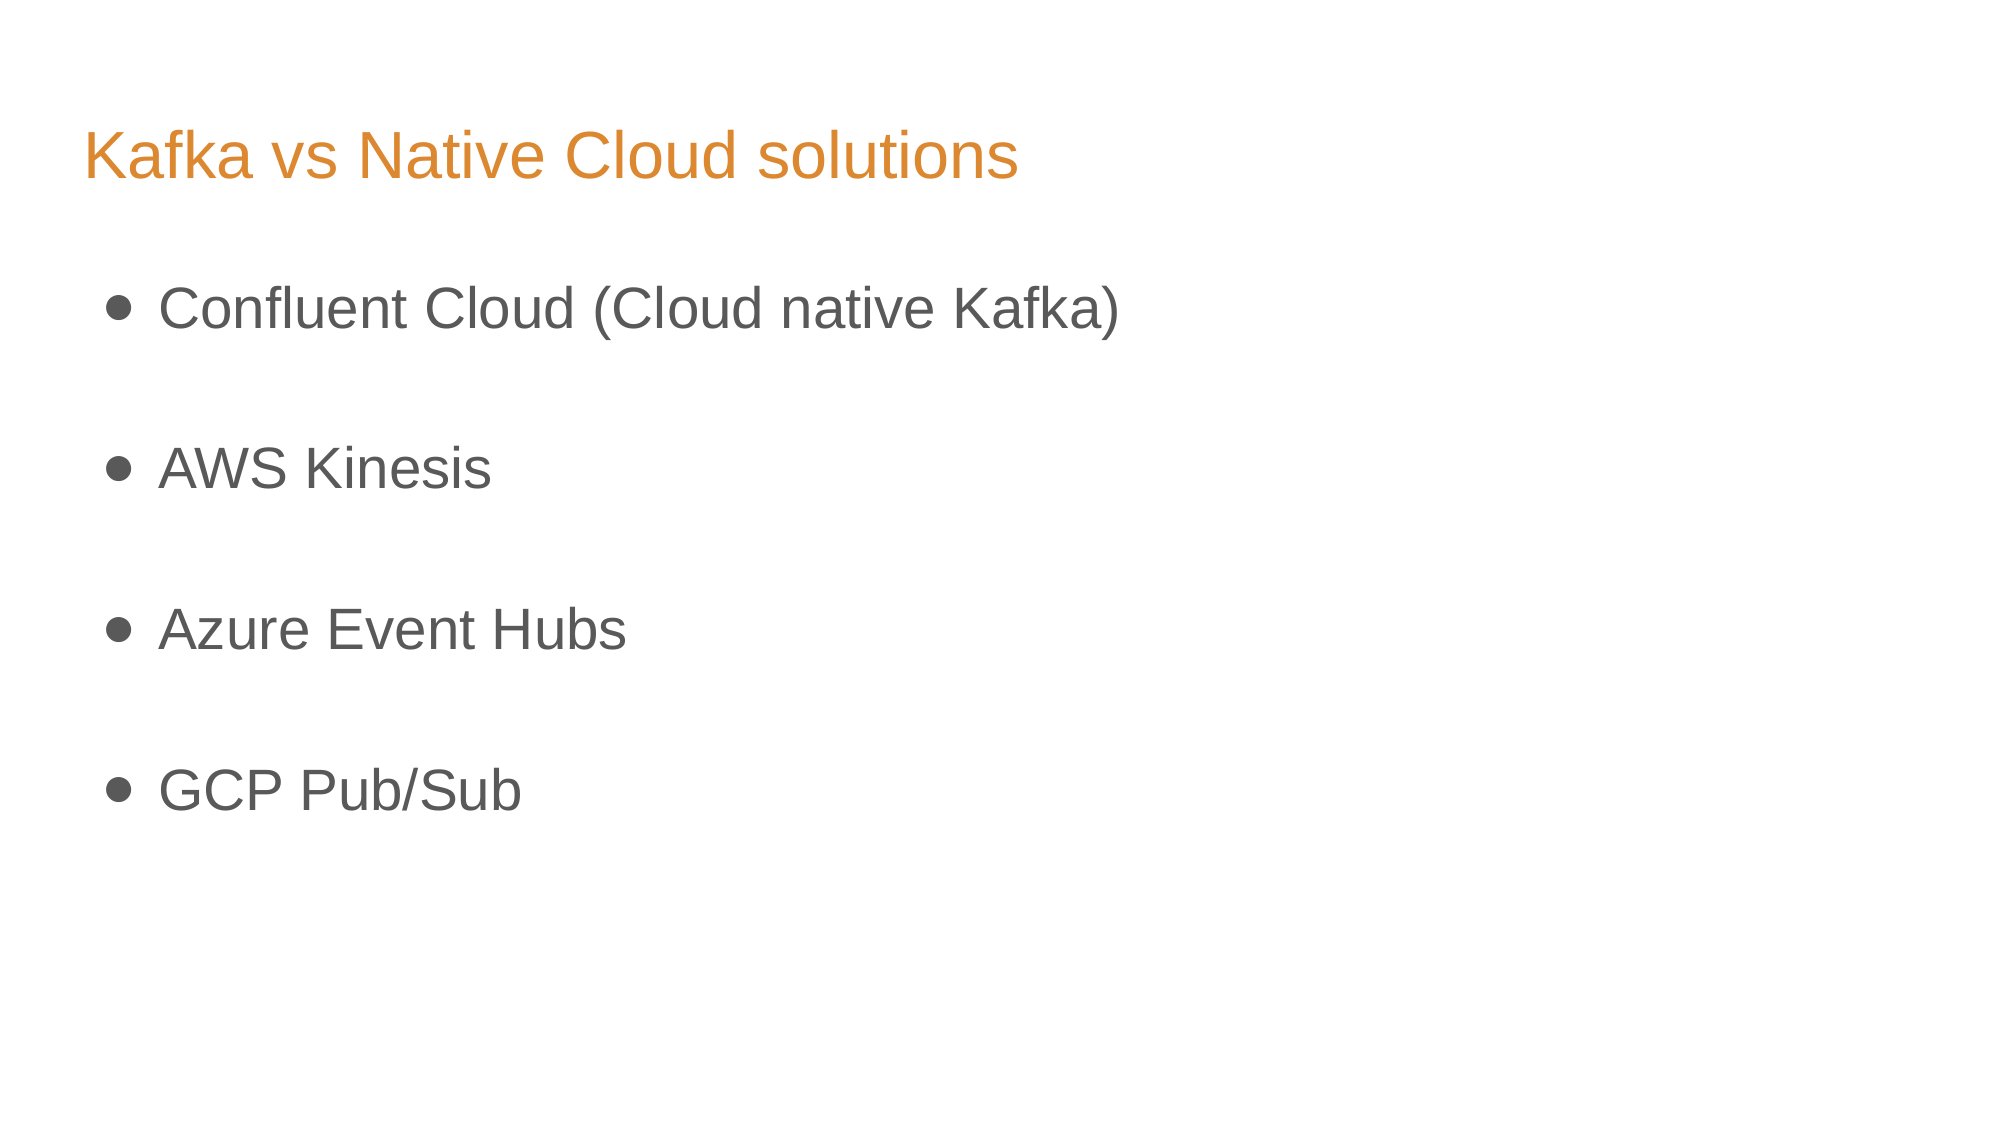

# Kafka vs Native Cloud solutions
Confluent Cloud (Cloud native Kafka)

AWS Kinesis

Azure Event Hubs

GCP Pub/Sub